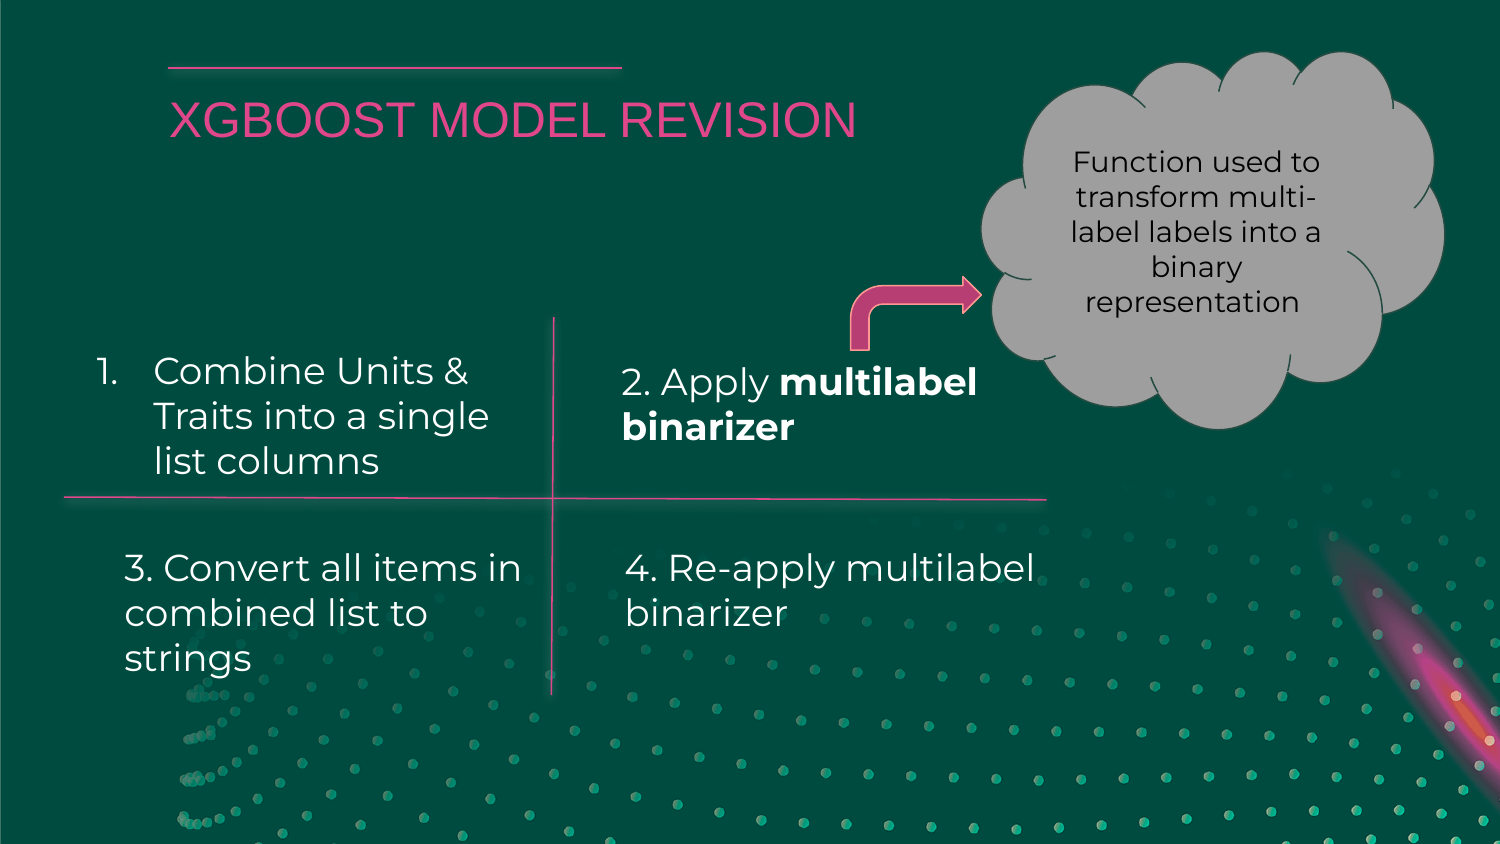

Function used to transform multi-label labels into a binary representation
# XGBOOST MODEL REVISION

Combine Units & Traits into a single list columns
2. Apply multilabel binarizer
3. Convert all items in combined list to strings
4. Re-apply multilabel binarizer